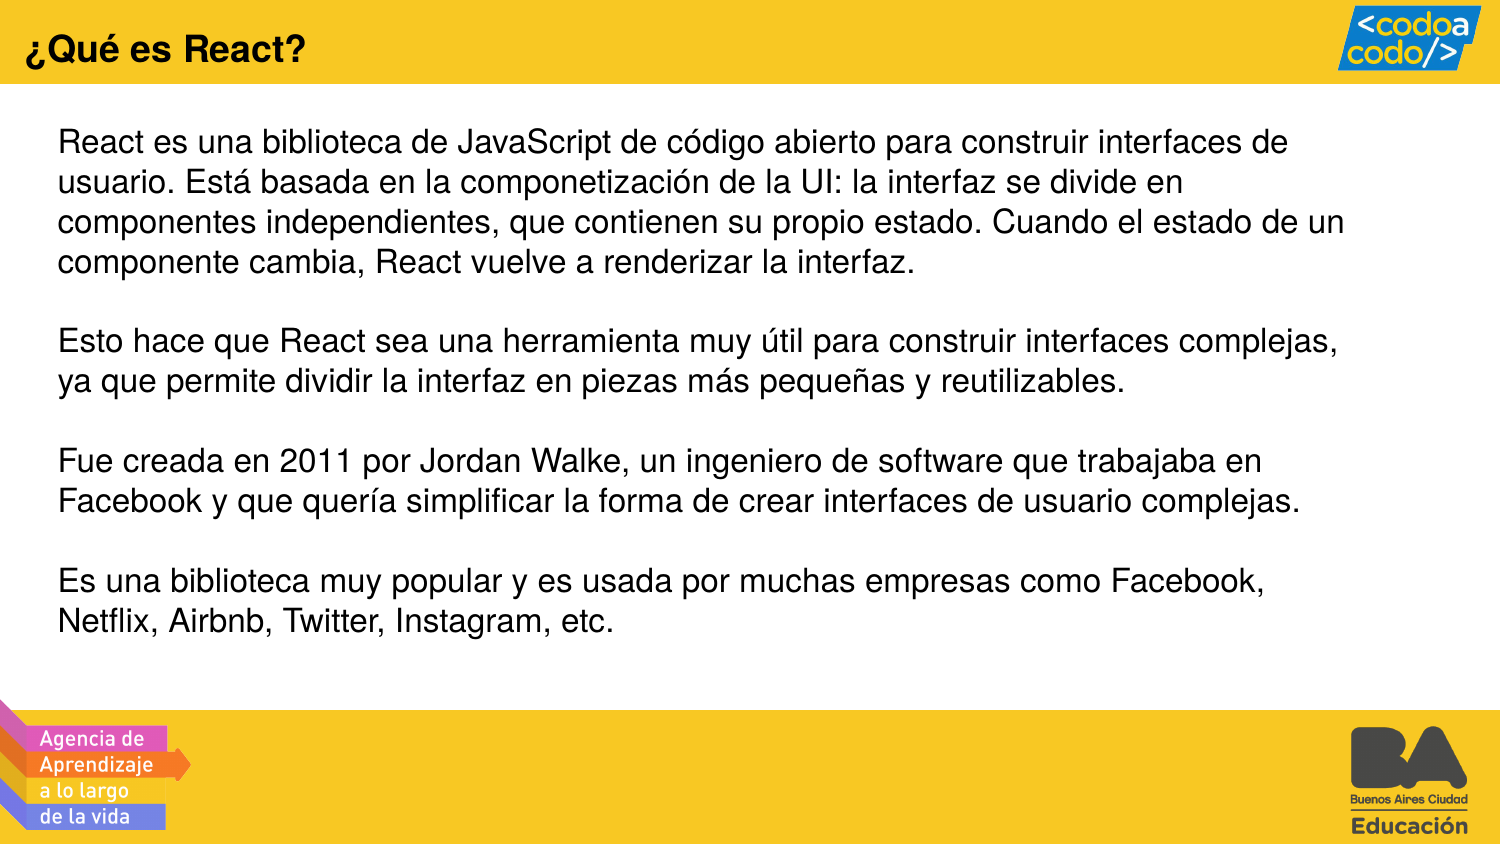

¿Qué es React?
React es una biblioteca de JavaScript de código abierto para construir interfaces de usuario. Está basada en la componetización de la UI: la interfaz se divide en componentes independientes, que contienen su propio estado. Cuando el estado de un componente cambia, React vuelve a renderizar la interfaz.
Esto hace que React sea una herramienta muy útil para construir interfaces complejas, ya que permite dividir la interfaz en piezas más pequeñas y reutilizables.
Fue creada en 2011 por Jordan Walke, un ingeniero de software que trabajaba en Facebook y que quería simplificar la forma de crear interfaces de usuario complejas.
Es una biblioteca muy popular y es usada por muchas empresas como Facebook, Netflix, Airbnb, Twitter, Instagram, etc.